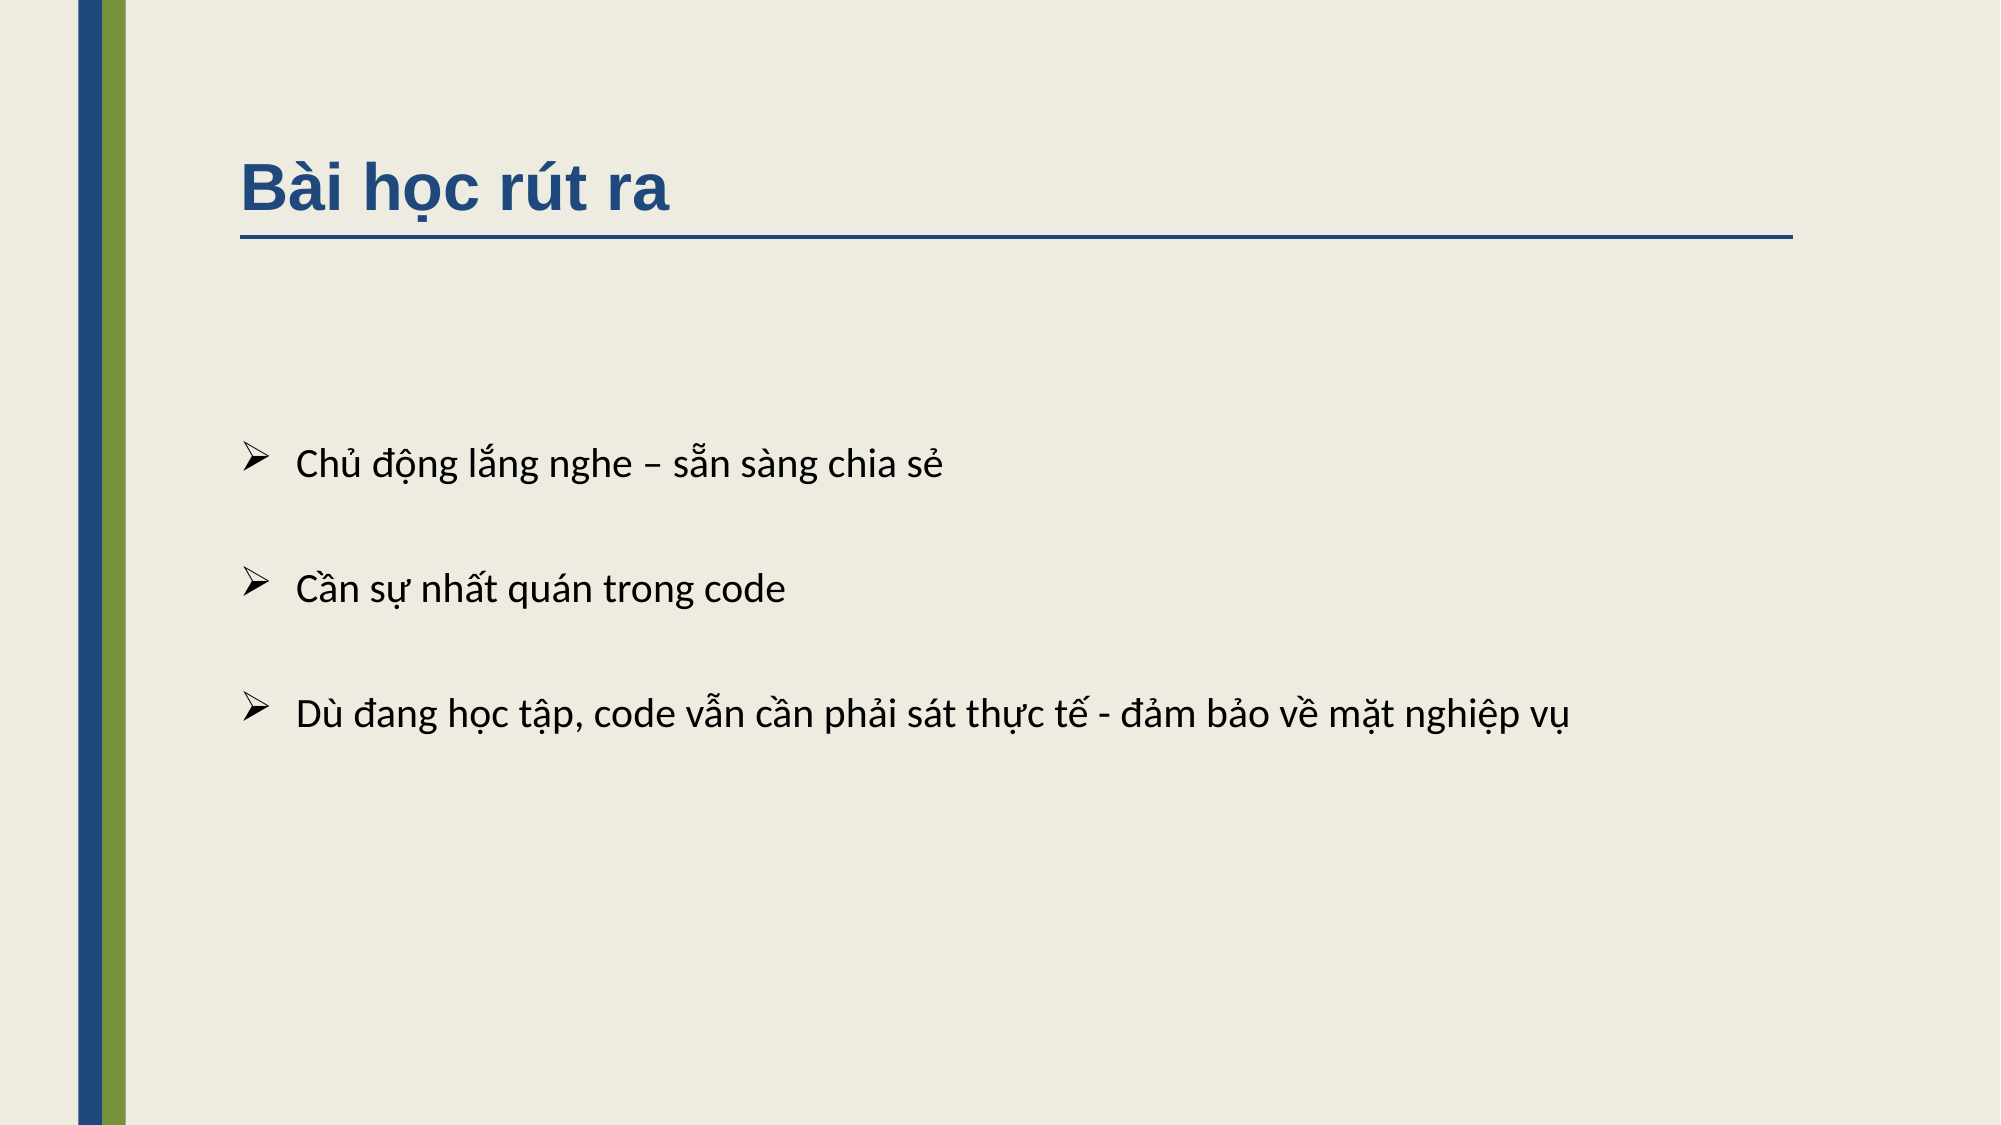

# Bài học rút ra
Chủ động lắng nghe – sẵn sàng chia sẻ
Cần sự nhất quán trong code
Dù đang học tập, code vẫn cần phải sát thực tế - đảm bảo về mặt nghiệp vụ